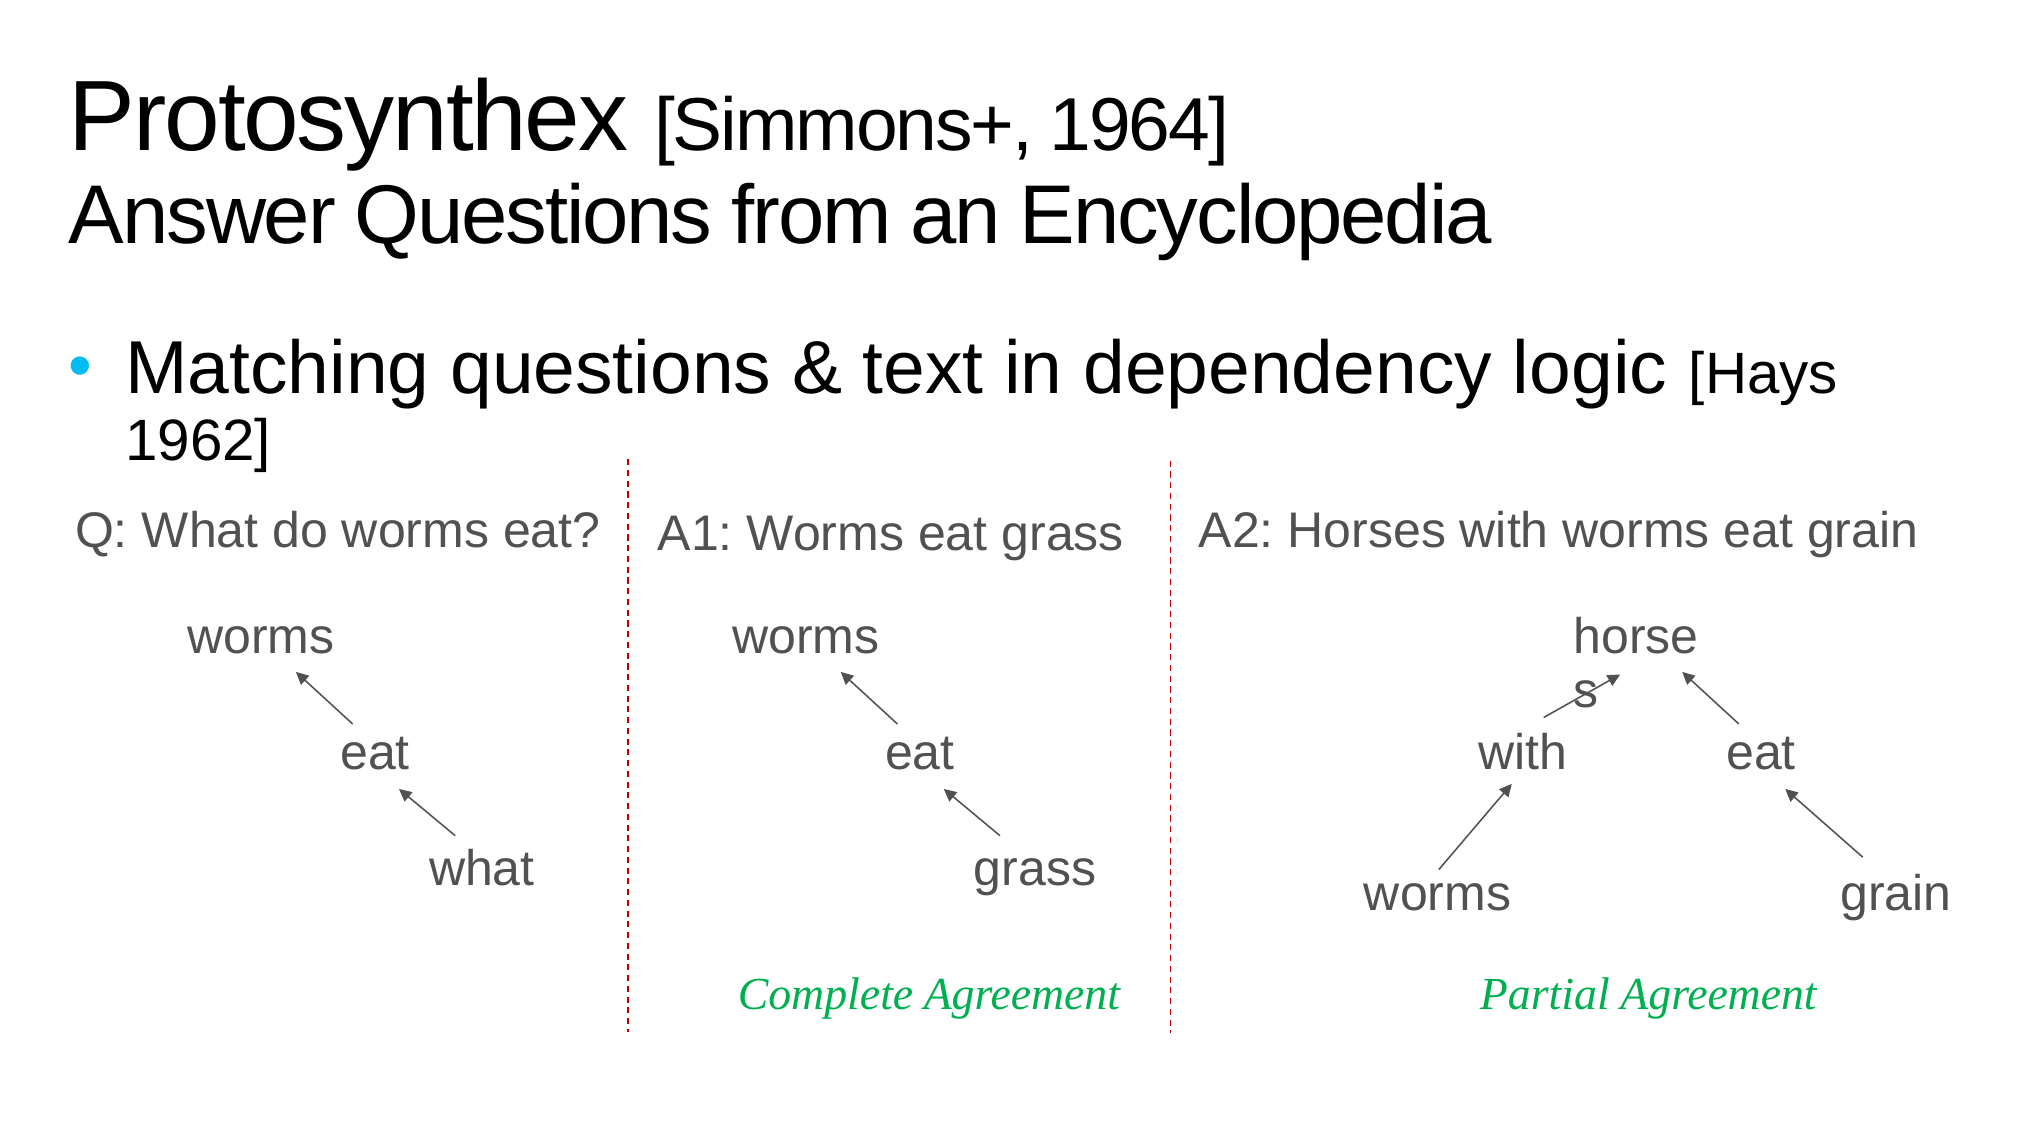

# Protosynthex [Simmons+, 1964] Answer Questions from an Encyclopedia
Matching questions & text in dependency logic [Hays 1962]
Q: What do worms eat?
A2: Horses with worms eat grain
A1: Worms eat grass
worms
worms
horses
eat
eat
with
eat
what
grass
grain
worms
Complete Agreement
Partial Agreement